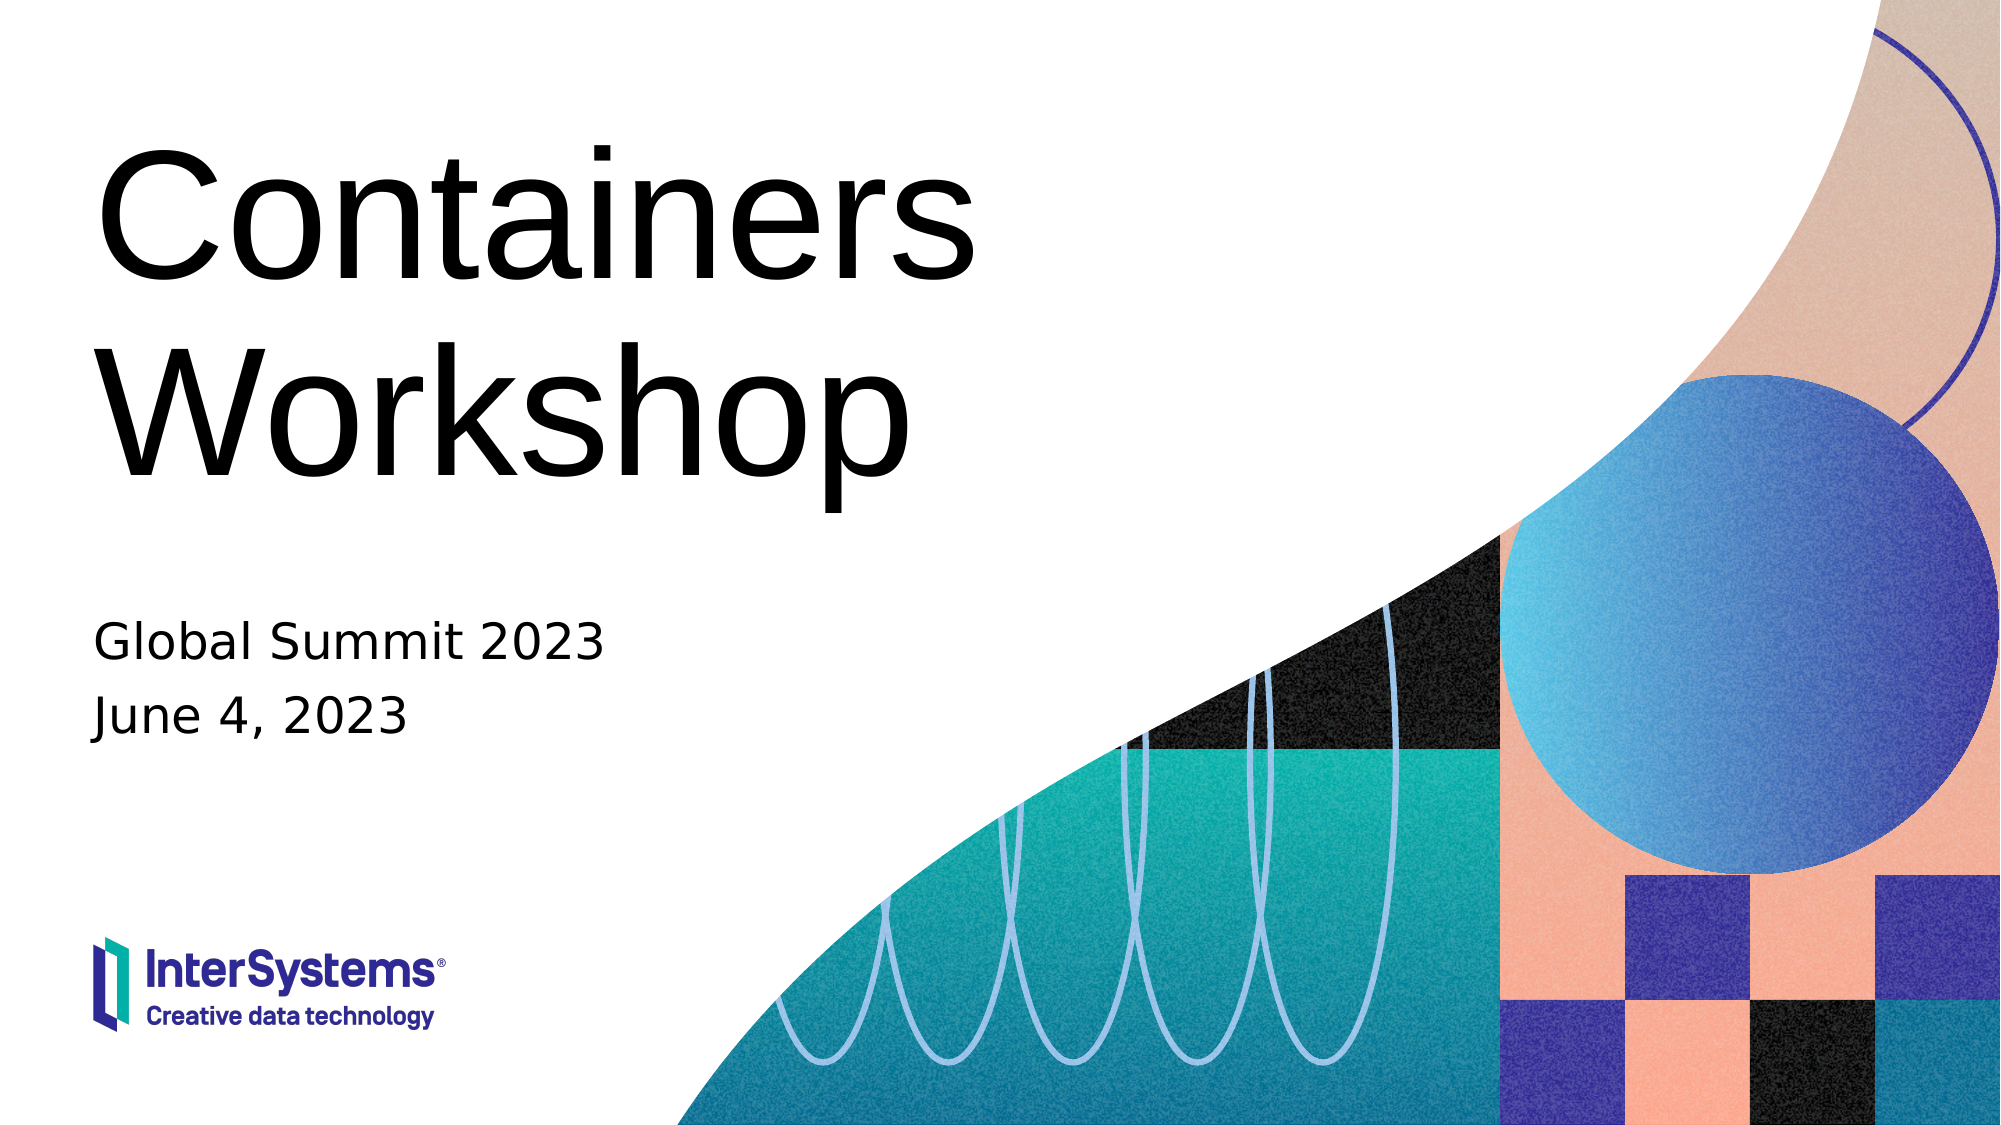

# Containers Workshop
Global Summit 2023
June 4, 2023